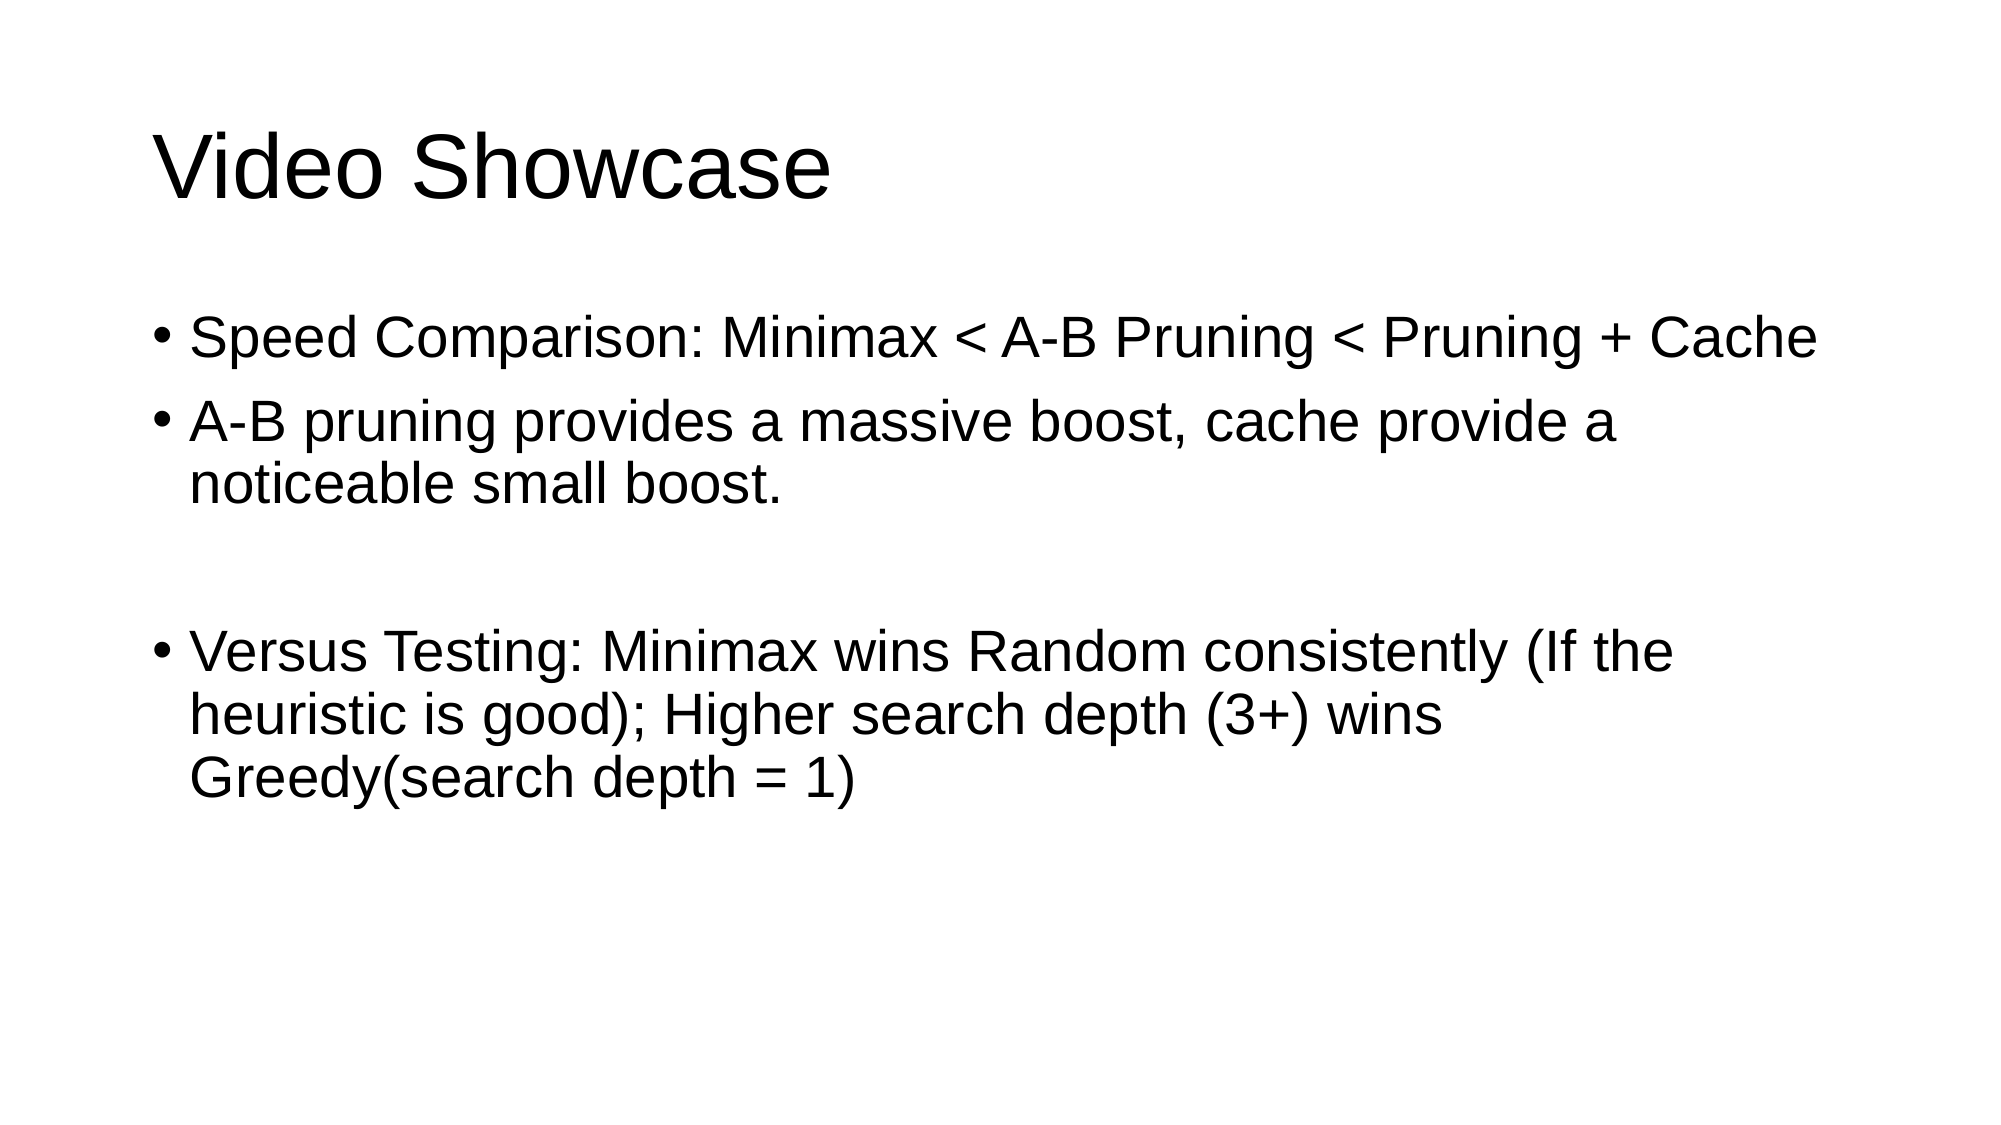

# Video Showcase
Speed Comparison: Minimax < A-B Pruning < Pruning + Cache
A-B pruning provides a massive boost, cache provide a noticeable small boost.

Versus Testing: Minimax wins Random consistently (If the heuristic is good); Higher search depth (3+) wins Greedy(search depth = 1)